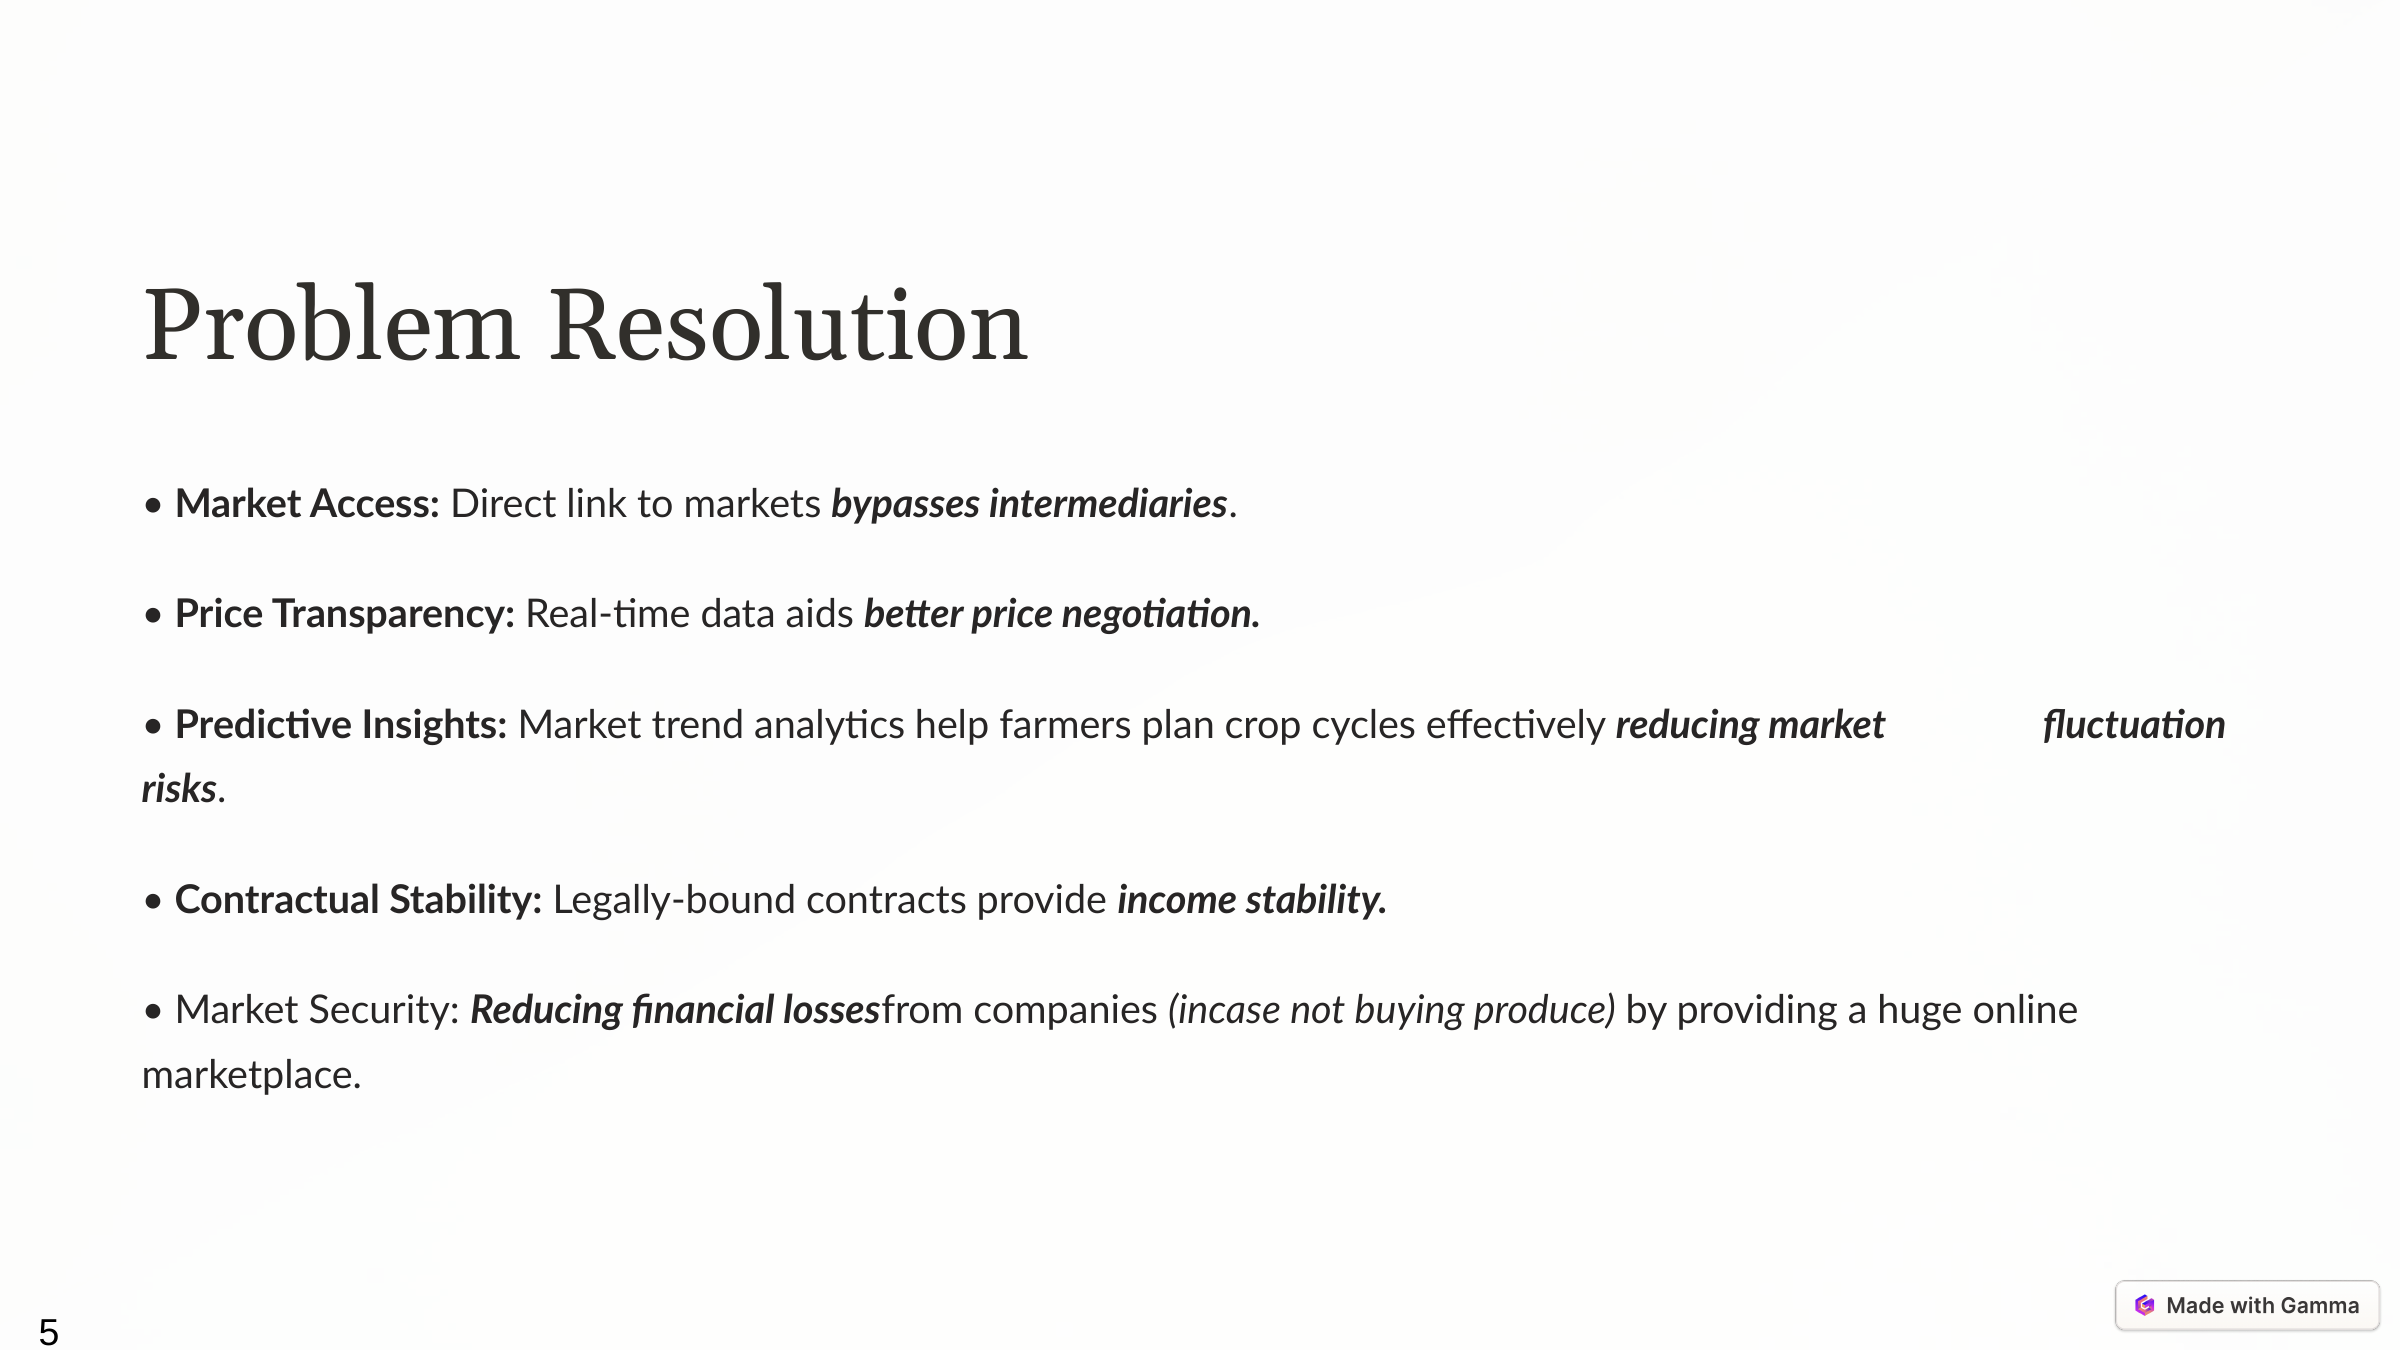

Problem Resolution
• Market Access: Direct link to markets bypasses intermediaries.
• Price Transparency: Real-time data aids better price negotiation.
• Predictive Insights: Market trend analytics help farmers plan crop cycles effectively reducing market                  fluctuation risks.
• Contractual Stability: Legally-bound contracts provide income stability.
• Market Security: Reducing financial lossesfrom companies (incase not buying produce) by providing a huge online marketplace.
5